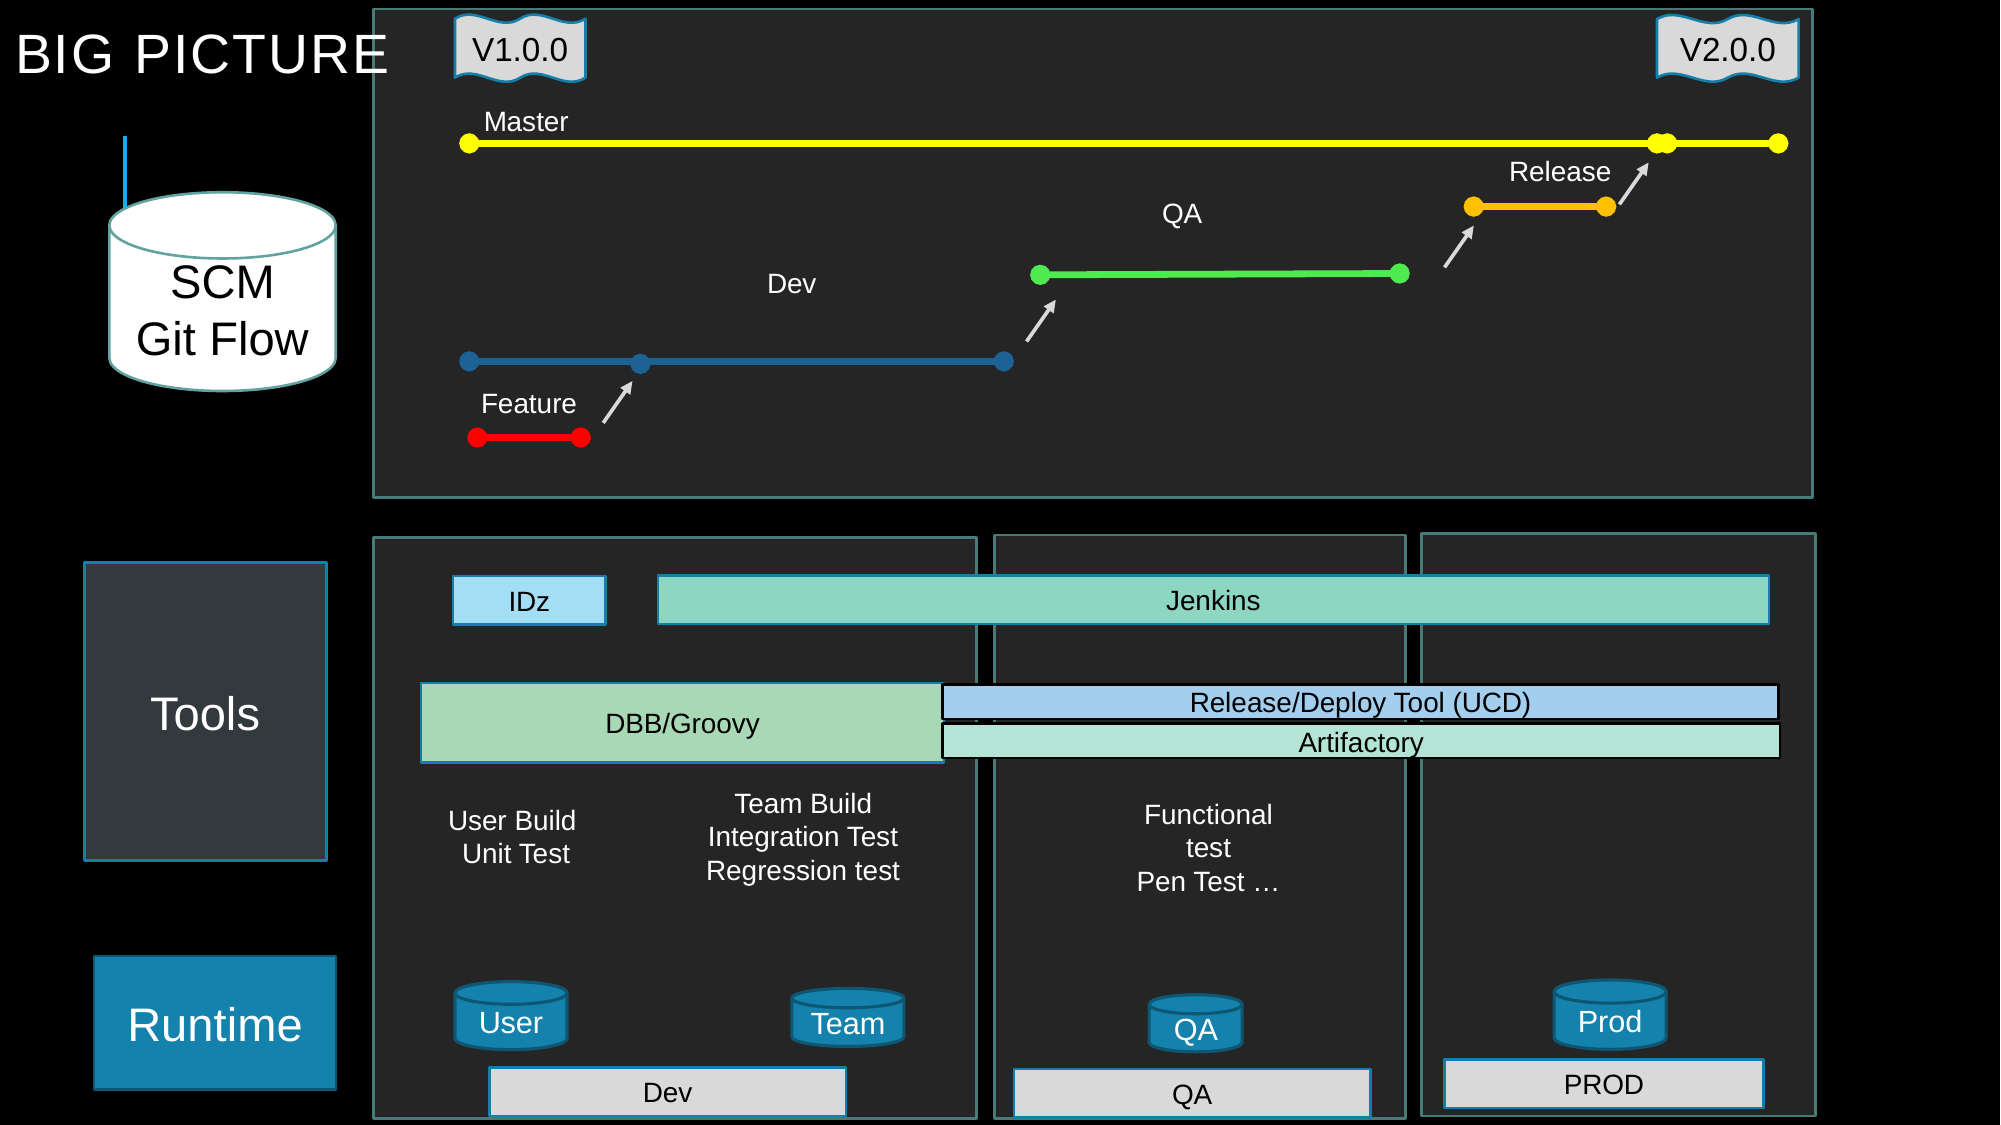

# Big Picture

V1.0.0
V2.0.0

Prod
PROD
Release
Master
SCM
Git Flow
QA

Jenkins
Release/Deploy Tool (UCD)
Artifactory
Functional test
Pen Test …
QA
QA
Dev
Feature

Tools
IDz
DBB/Groovy
Team Build
Integration Test
Regression test
User Build
Unit Test
Runtime
User
Team
Dev